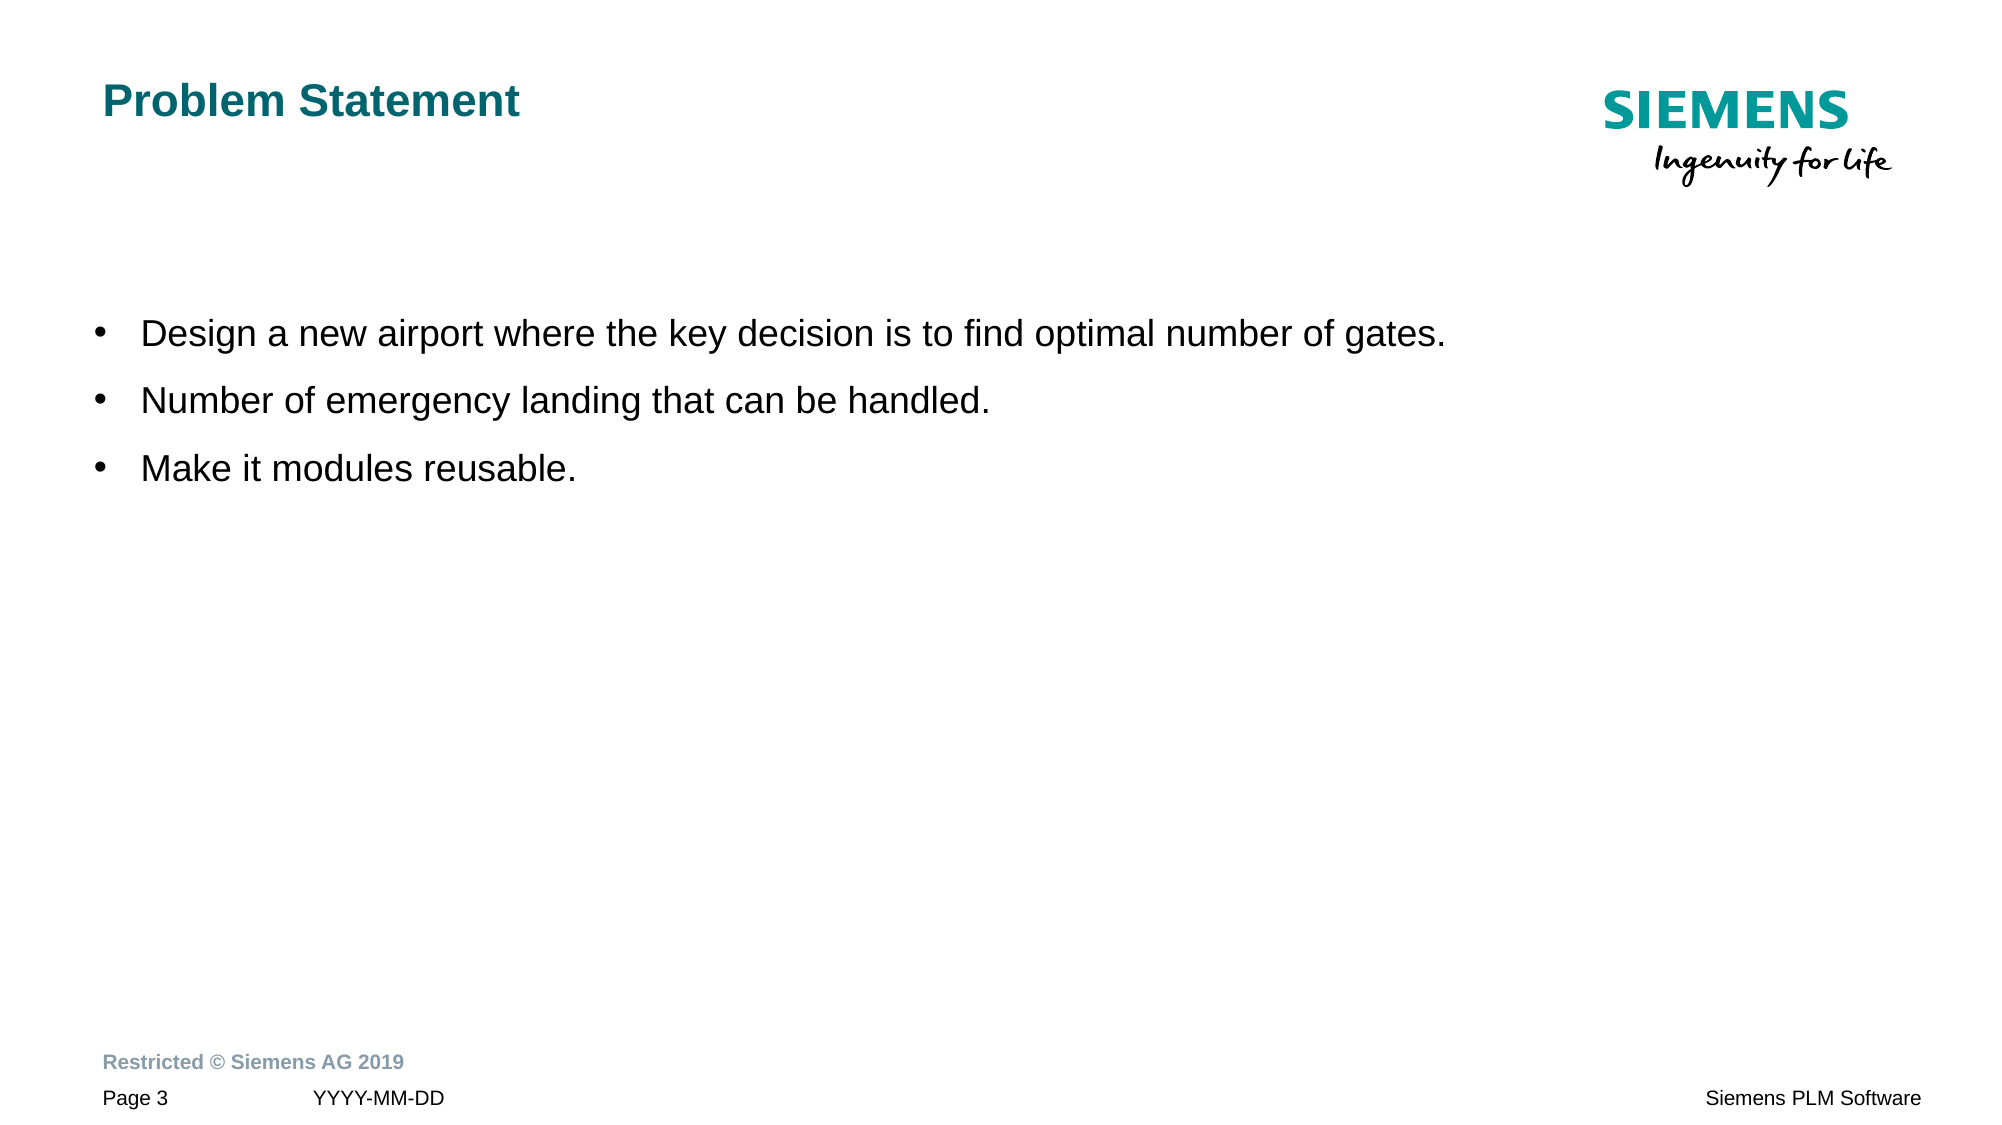

# Problem Statement
Design a new airport where the key decision is to find optimal number of gates.
Number of emergency landing that can be handled.
Make it modules reusable.